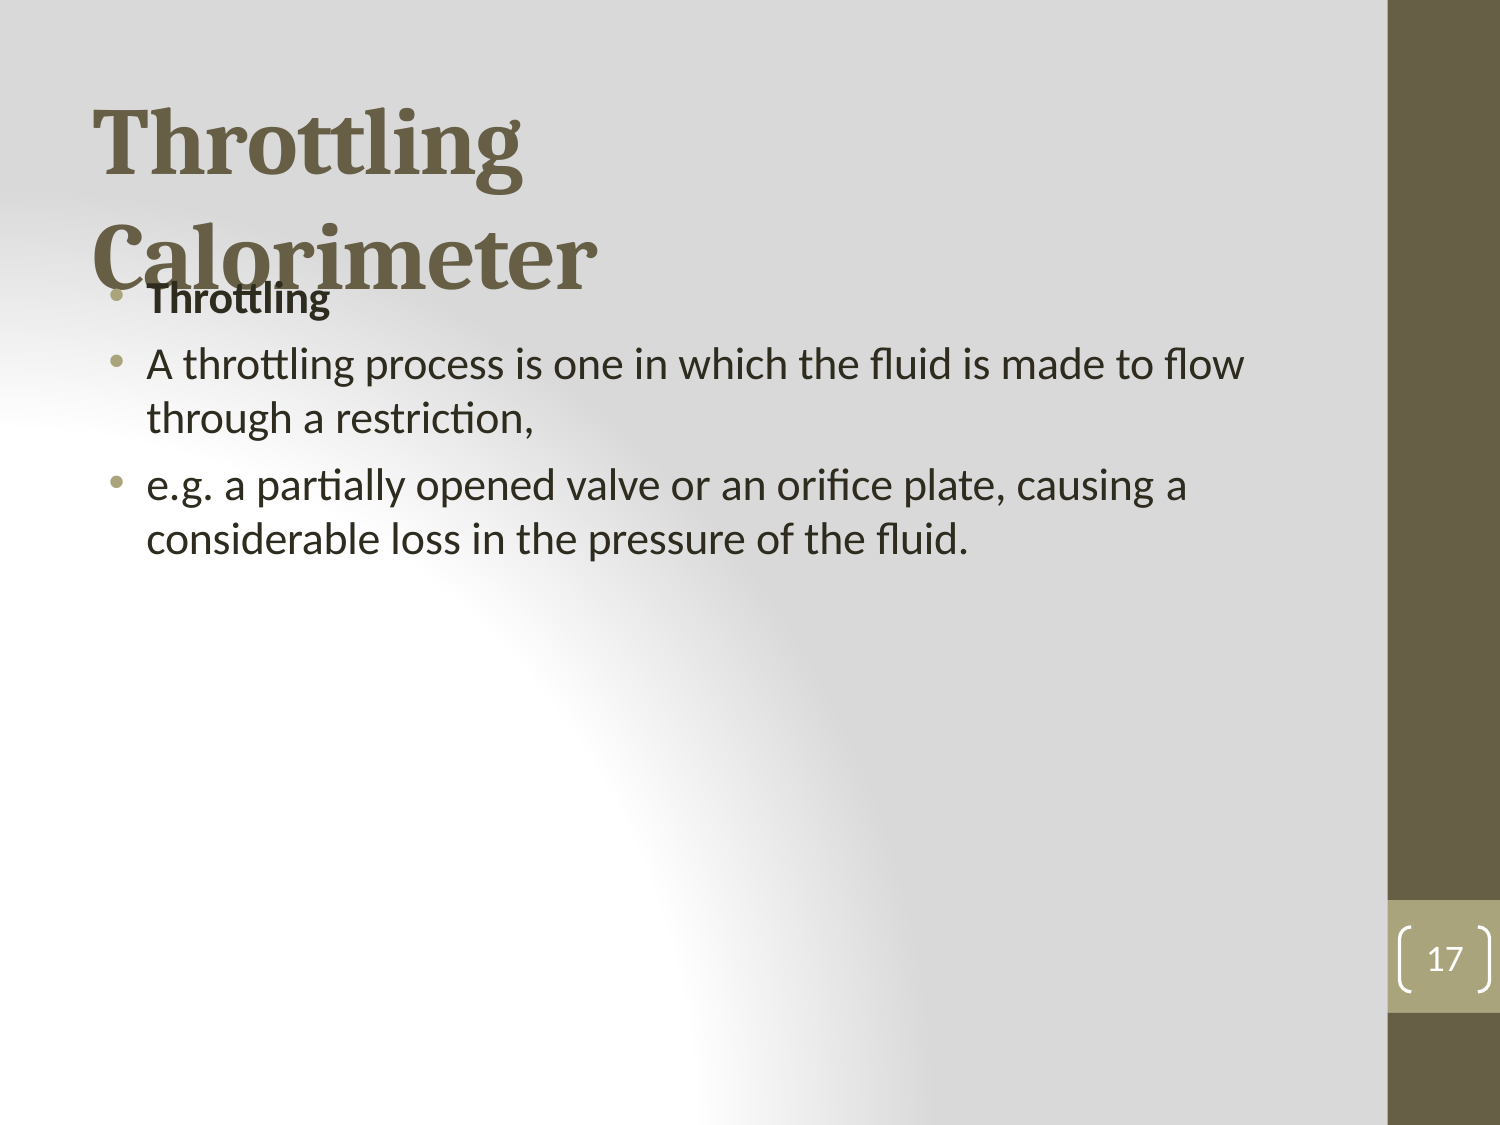

# Throttling Calorimeter
Throttling
A throttling process is one in which the fluid is made to flow  through a restriction,
e.g. a partially opened valve or an orifice plate, causing a
considerable loss in the pressure of the fluid.

17